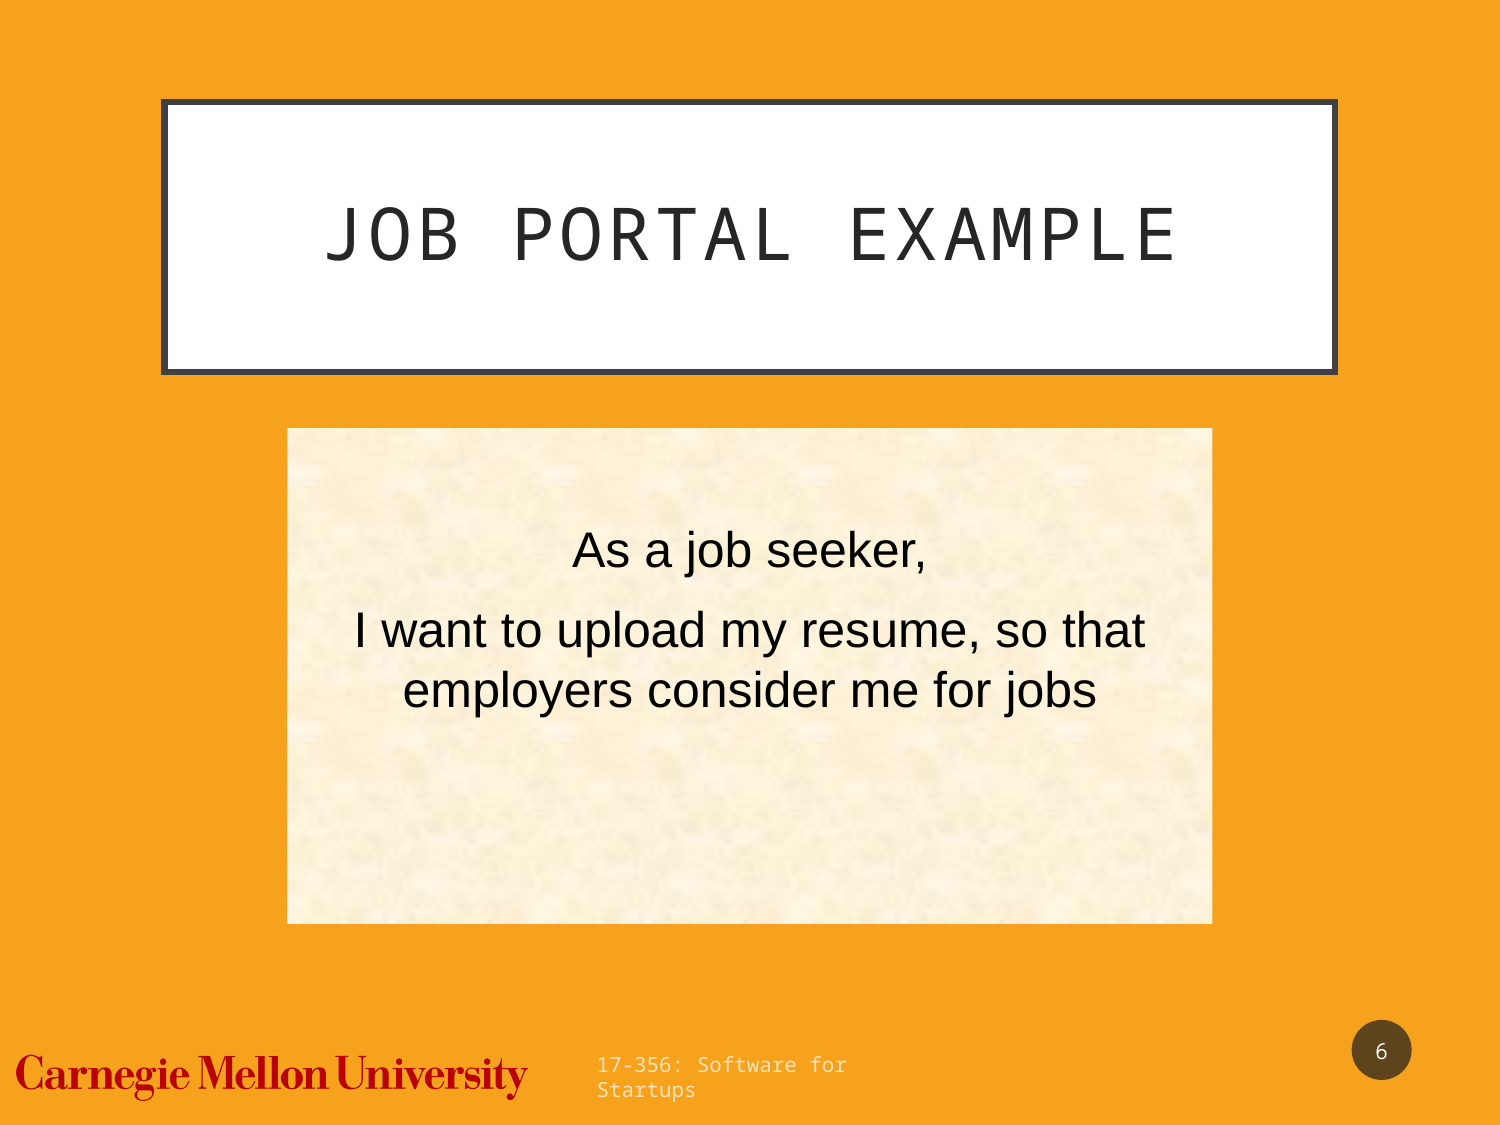

# Job Portal Example

As a job seeker,
I want to upload my resume, so that employers consider me for jobs
6
17-356: Software for Startups